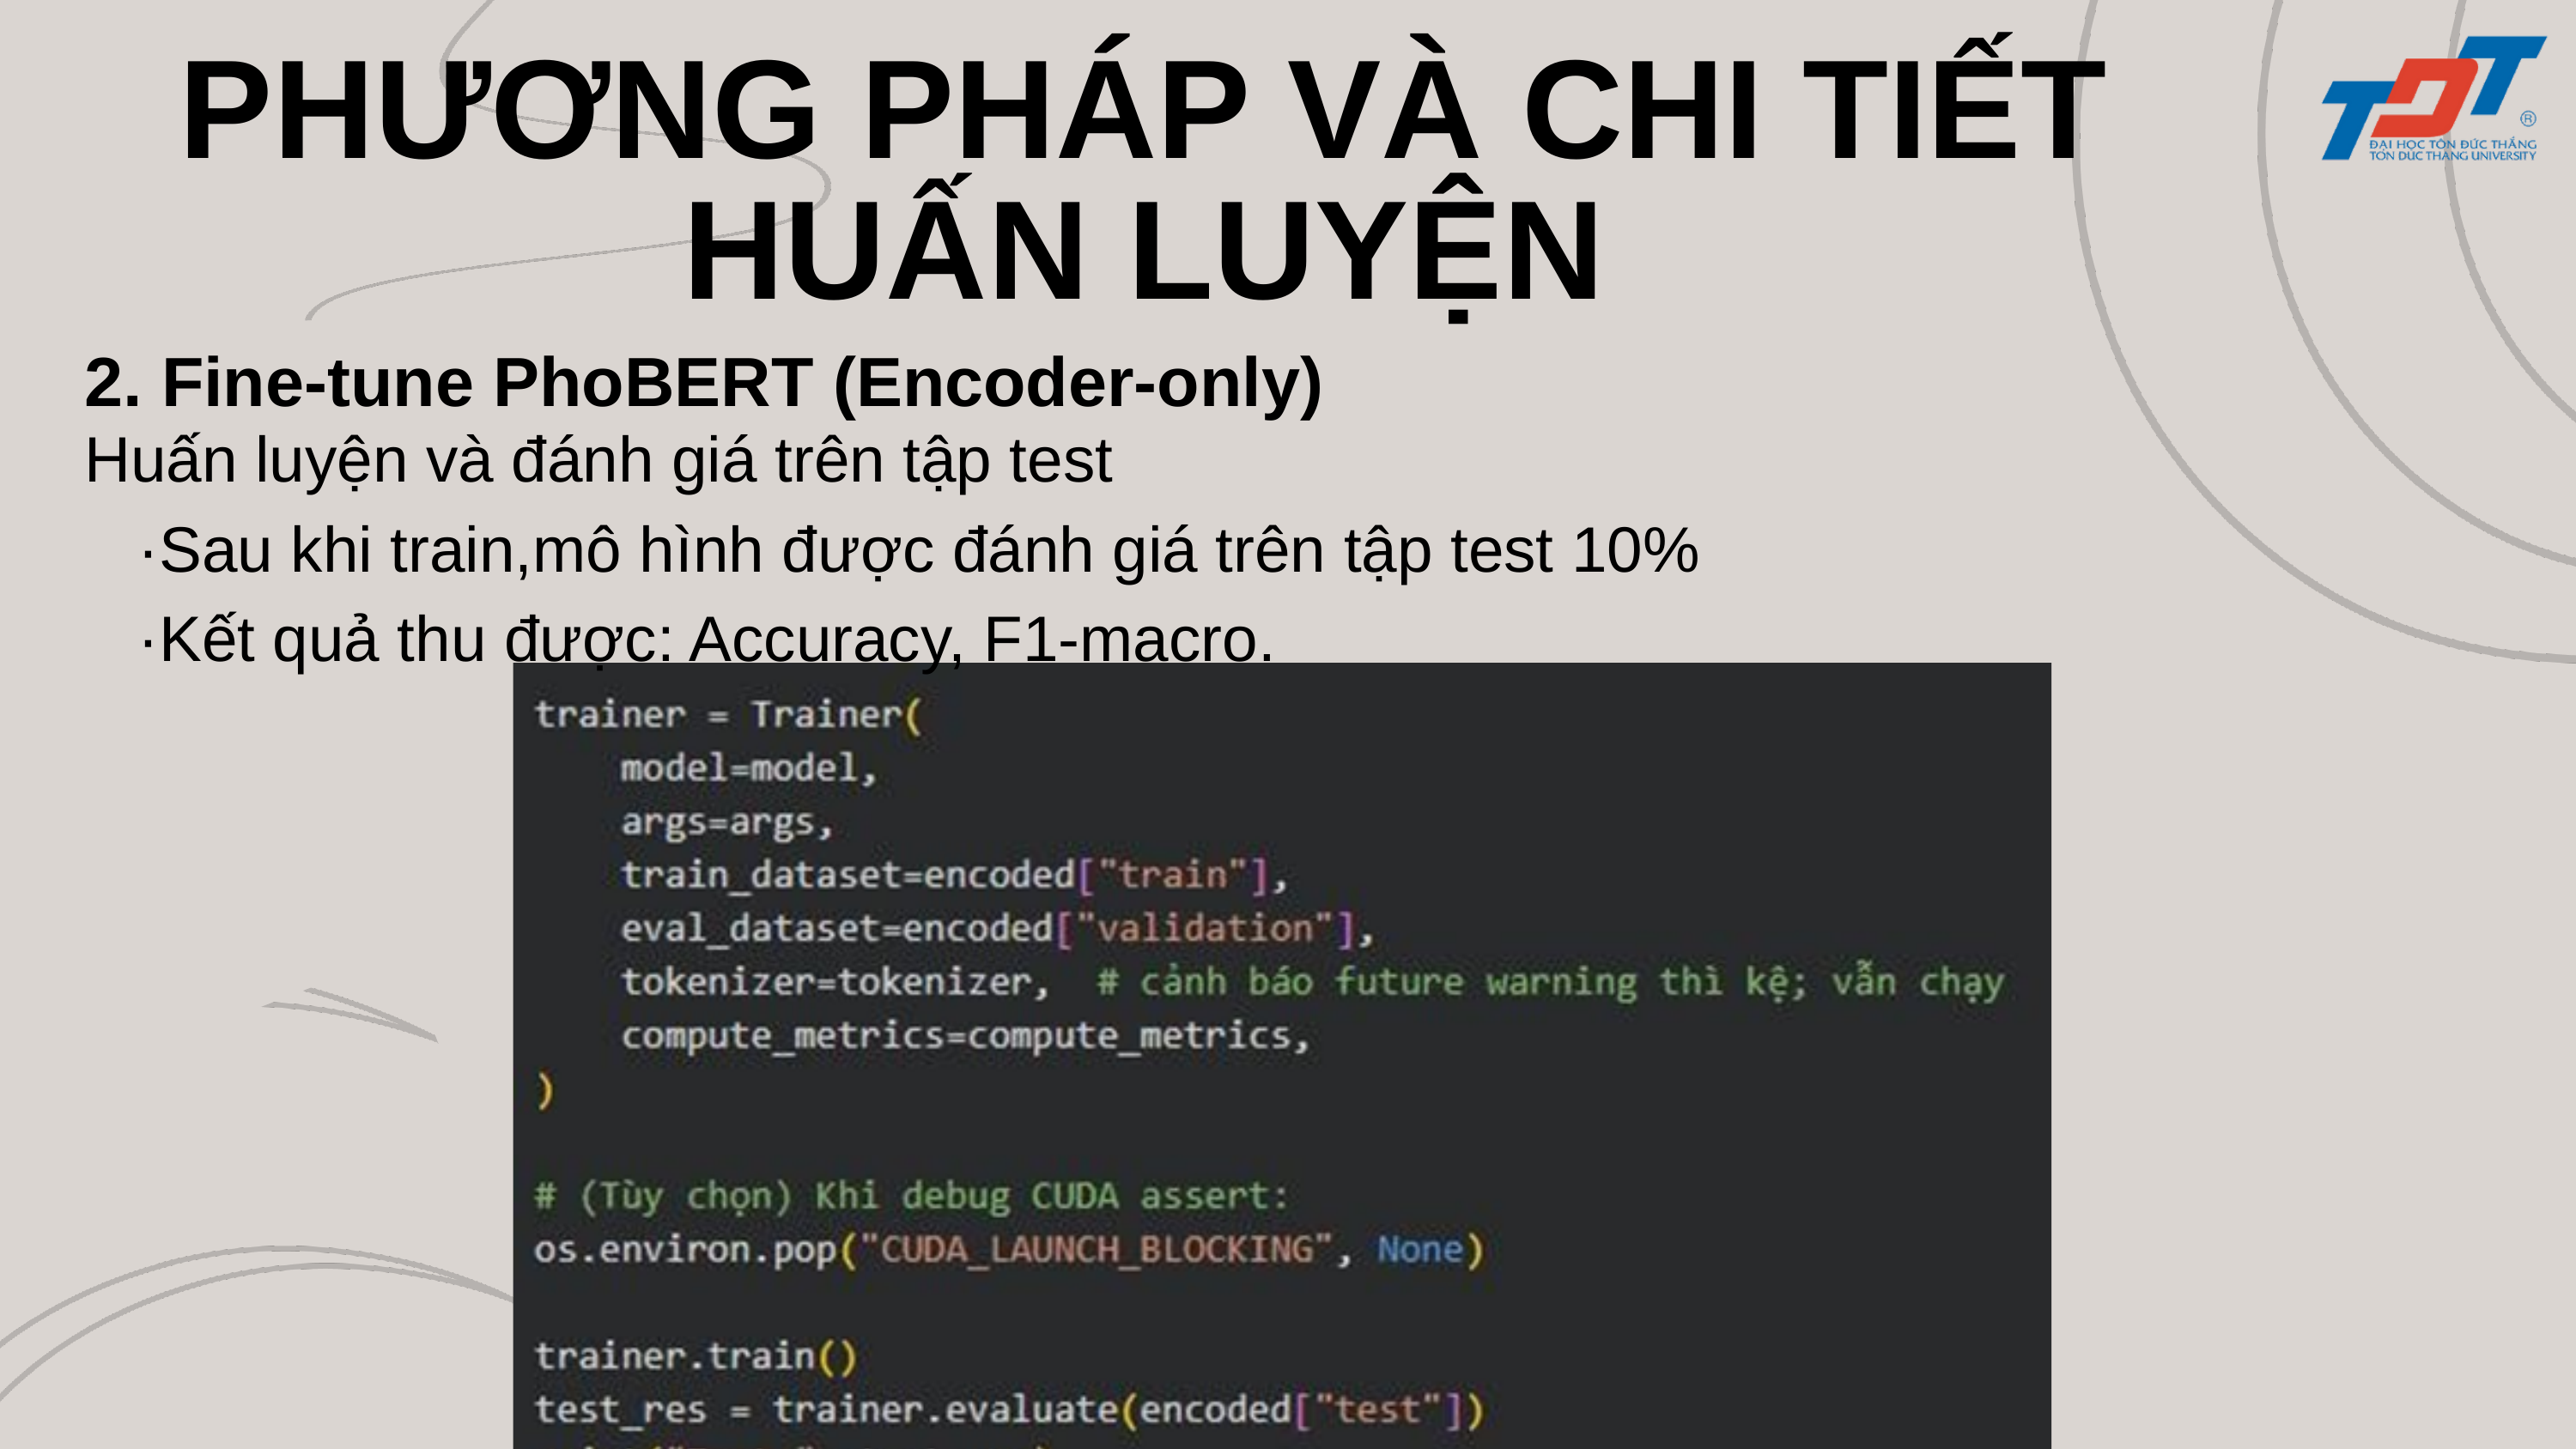

PHƯƠNG PHÁP VÀ CHI TIẾT HUẤN LUYỆN
2. Fine-tune PhoBERT (Encoder-only)
Huấn luyện và đánh giá trên tập test
   ·Sau khi train,mô hình được đánh giá trên tập test 10%
   ·Kết quả thu được: Accuracy, F1-macro.